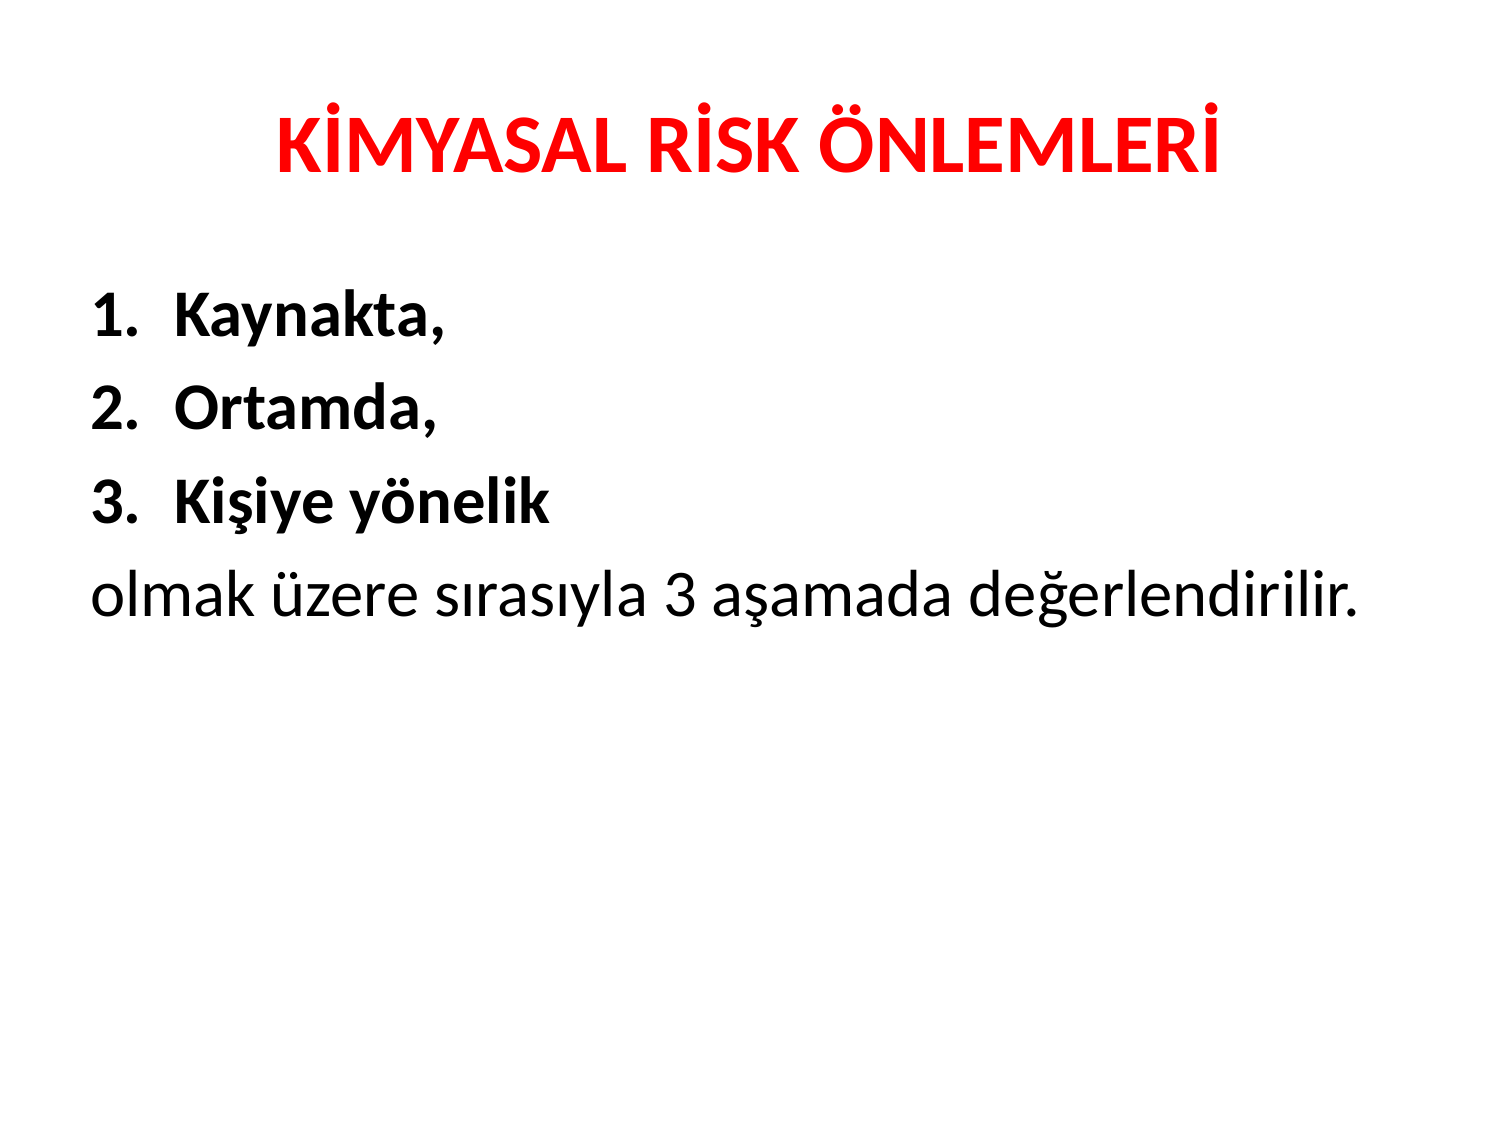

# KİMYASAL RİSK ÖNLEMLERİ
Kaynakta,
Ortamda,
Kişiye yönelik
olmak üzere sırasıyla 3 aşamada değerlendirilir.